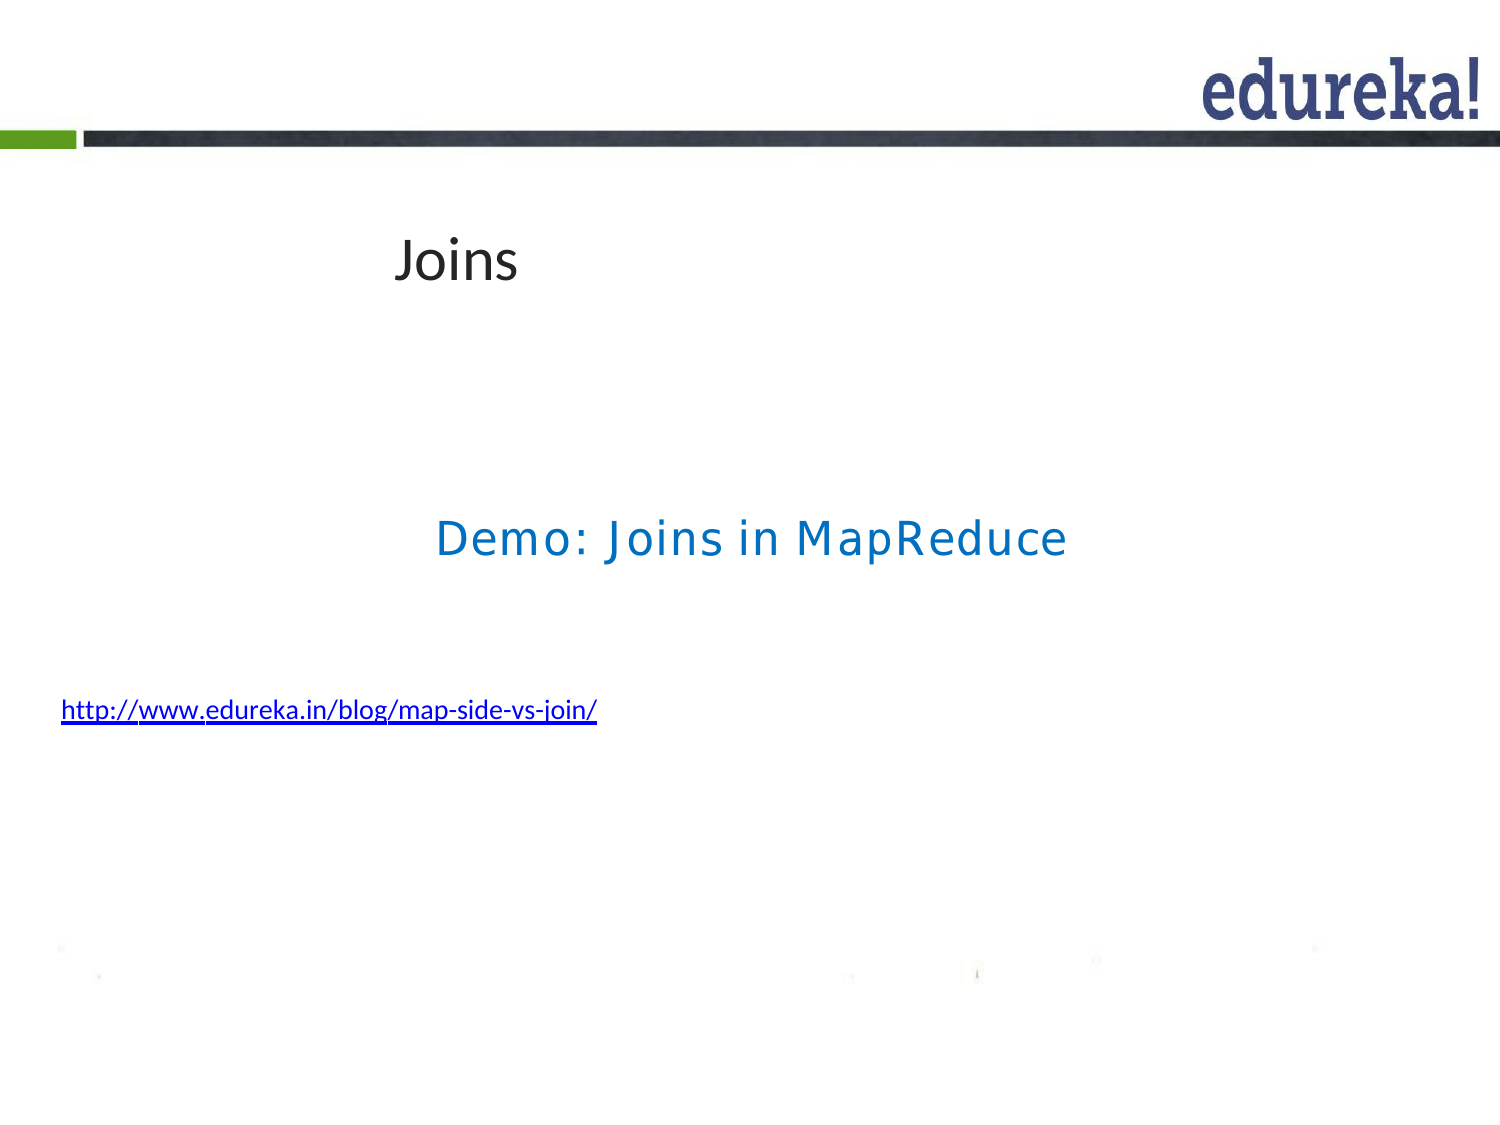

# Joins
Demo: Joins in MapReduce
http://www.edureka.in/blog/map-side-vs-join/